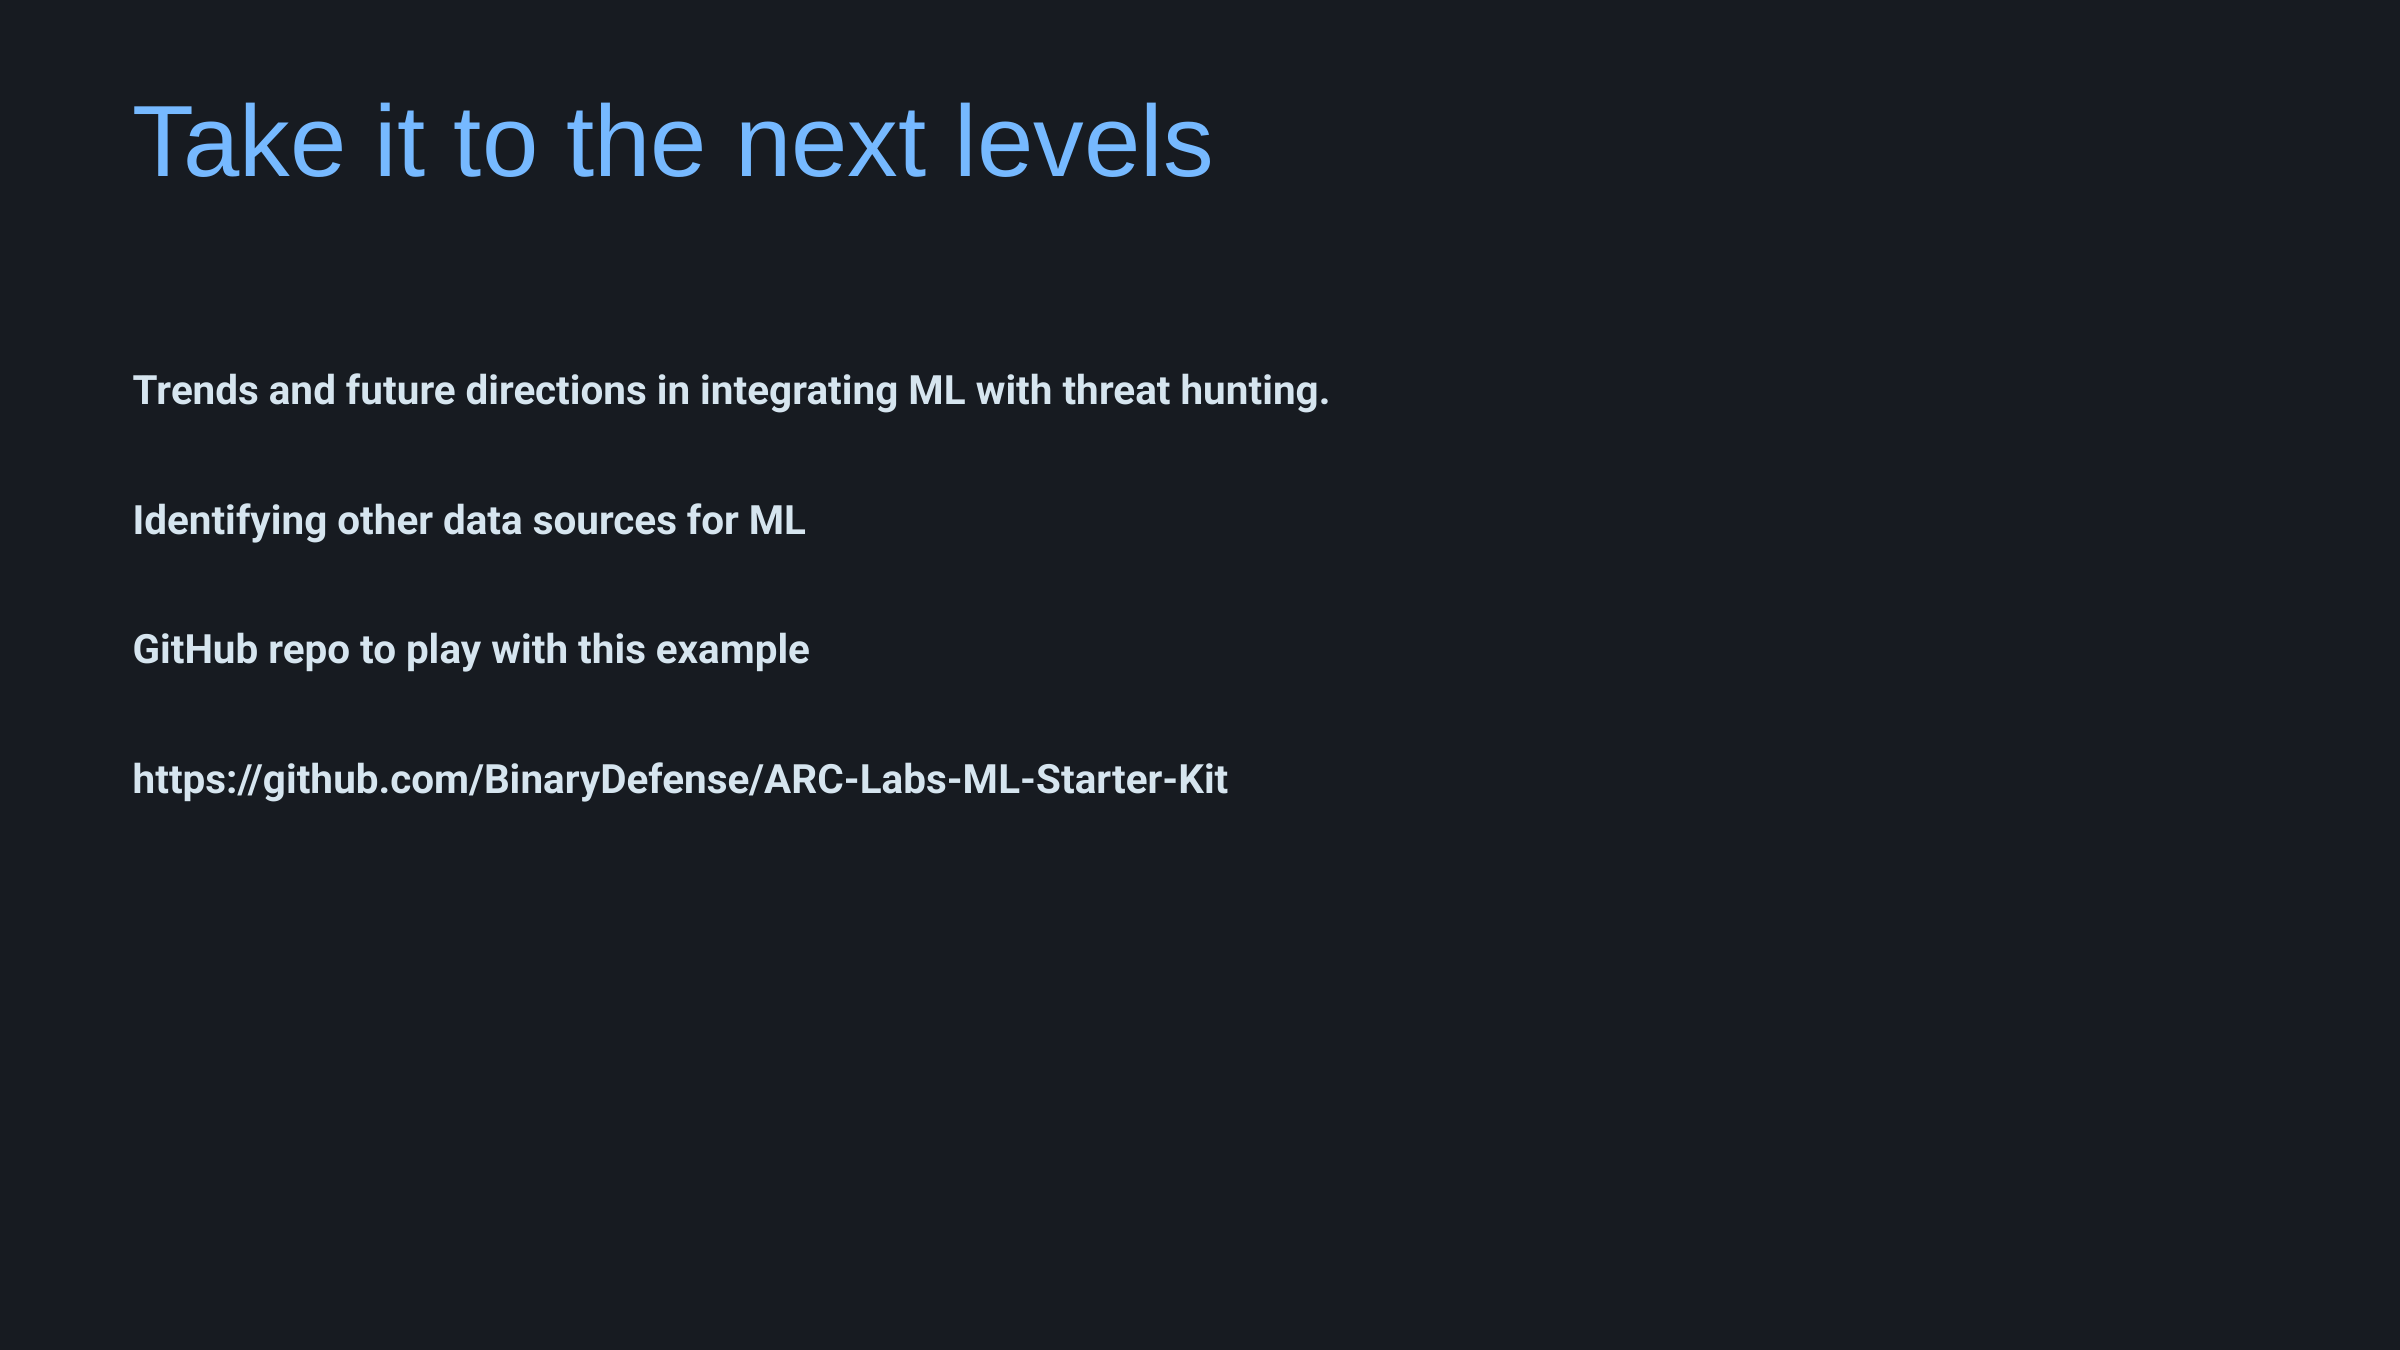

Take it to the next levels
Trends and future directions in integrating ML with threat hunting.

Identifying other data sources for ML

GitHub repo to play with this example

https://github.com/BinaryDefense/ARC-Labs-ML-Starter-Kit